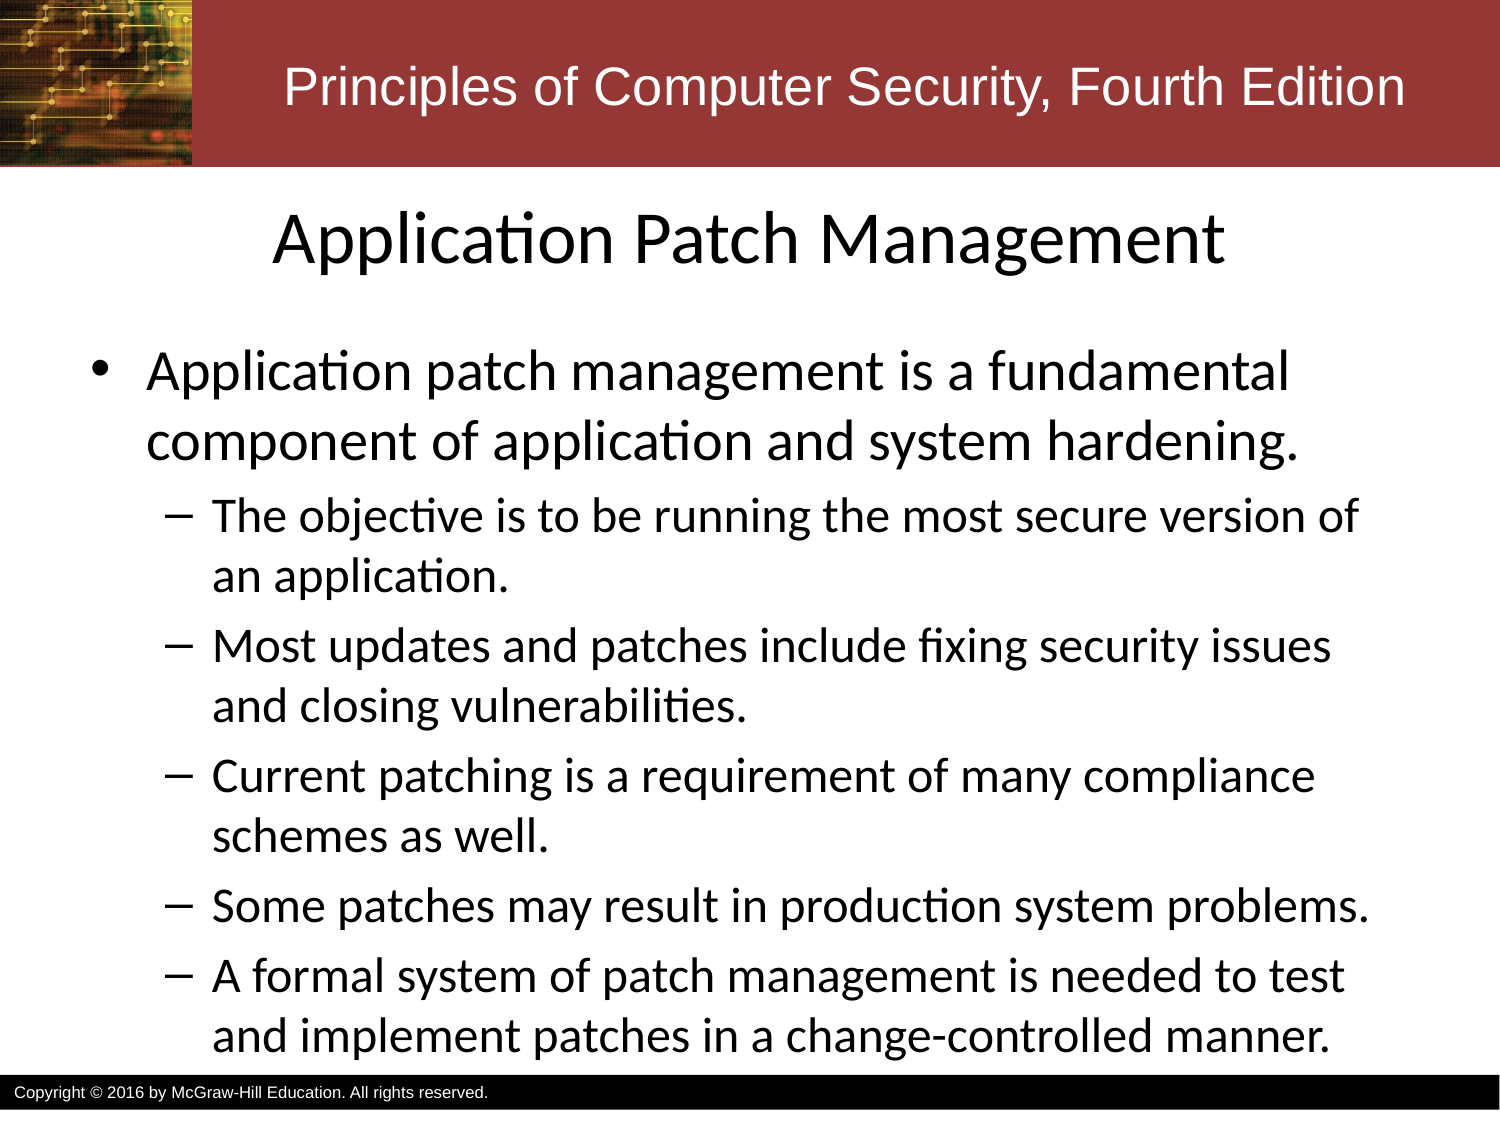

# Application Patch Management
Application patch management is a fundamental component of application and system hardening.
The objective is to be running the most secure version of an application.
Most updates and patches include fixing security issues and closing vulnerabilities.
Current patching is a requirement of many compliance schemes as well.
Some patches may result in production system problems.
A formal system of patch management is needed to test and implement patches in a change-controlled manner.